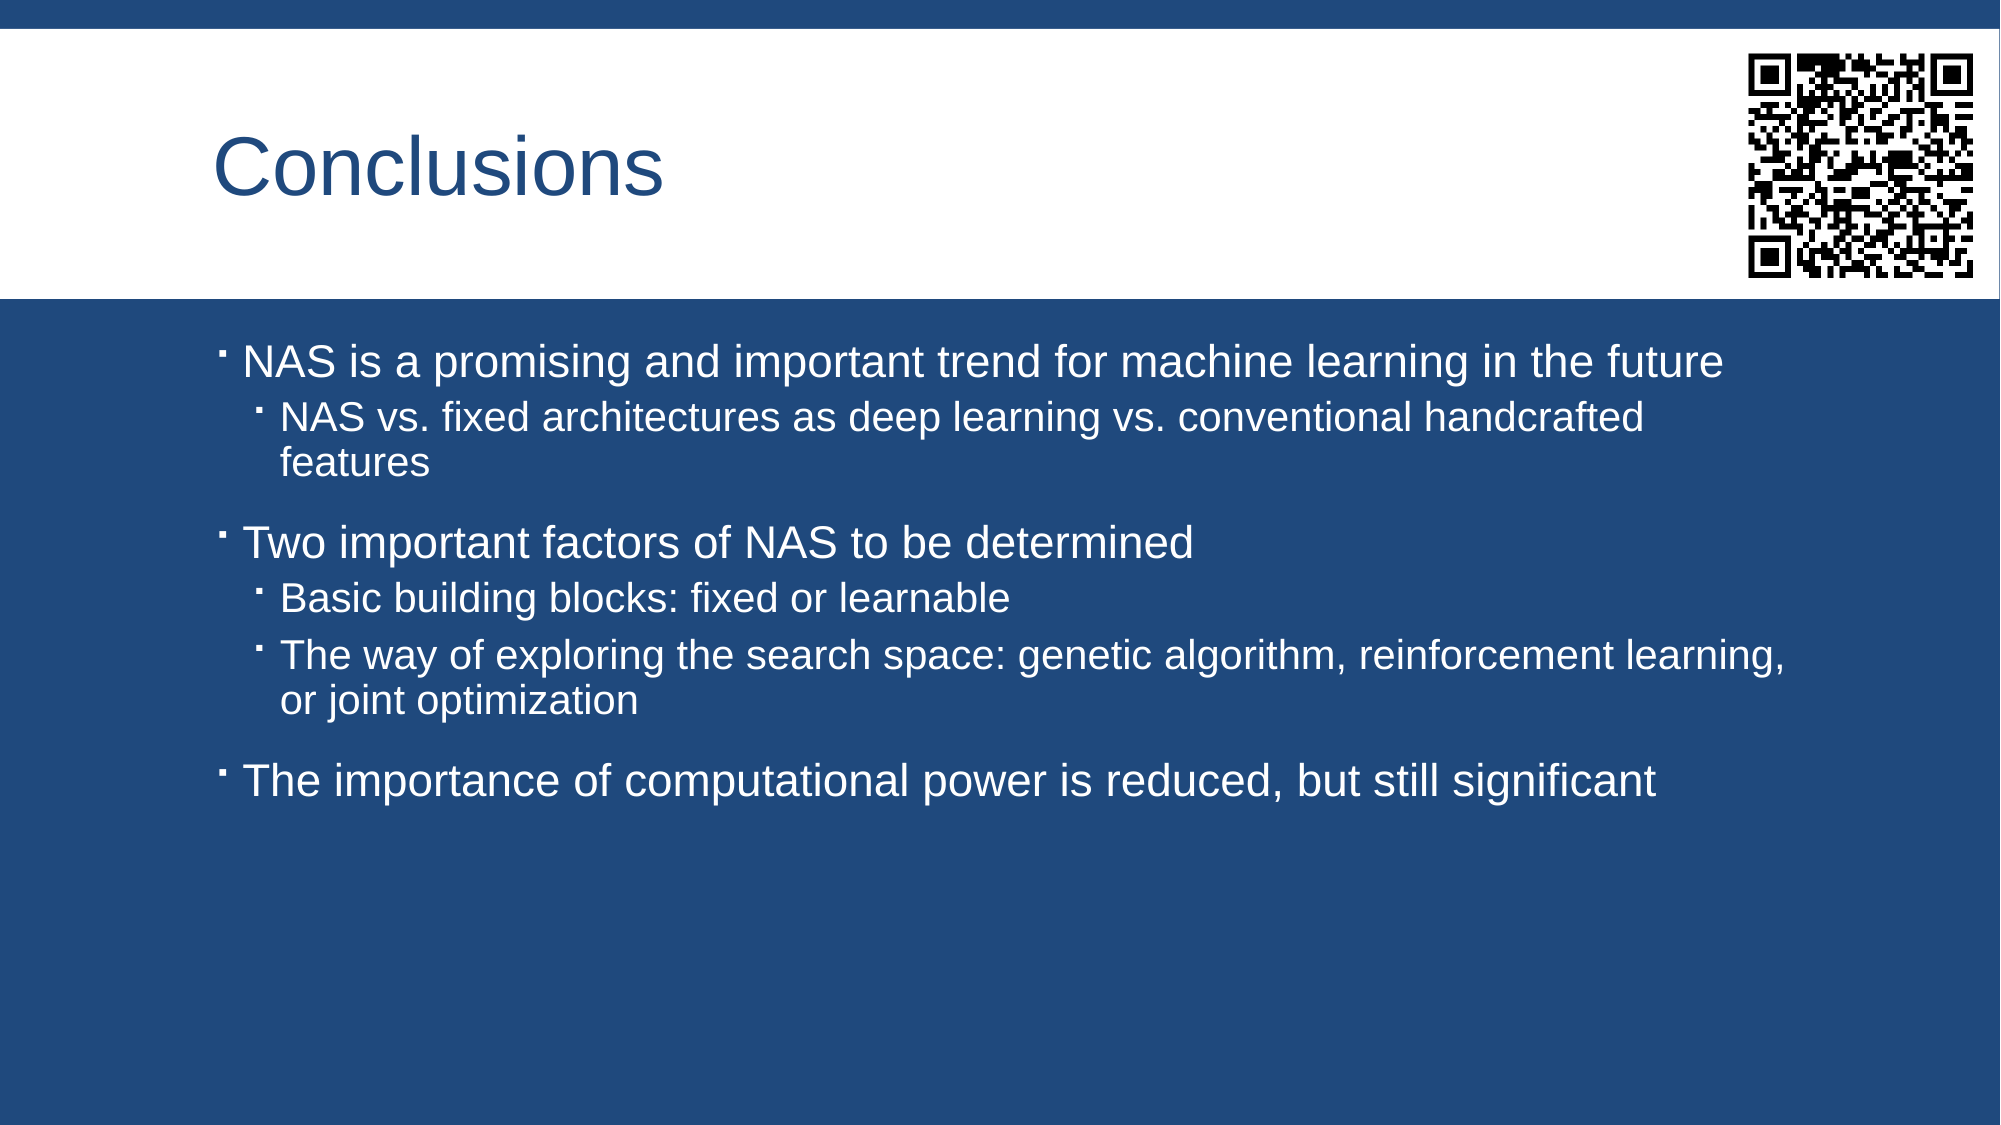

# Conclusions
NAS is a promising and important trend for machine learning in the future
NAS vs. fixed architectures as deep learning vs. conventional handcrafted features
Two important factors of NAS to be determined
Basic building blocks: fixed or learnable
The way of exploring the search space: genetic algorithm, reinforcement learning, or joint optimization
The importance of computational power is reduced, but still significant